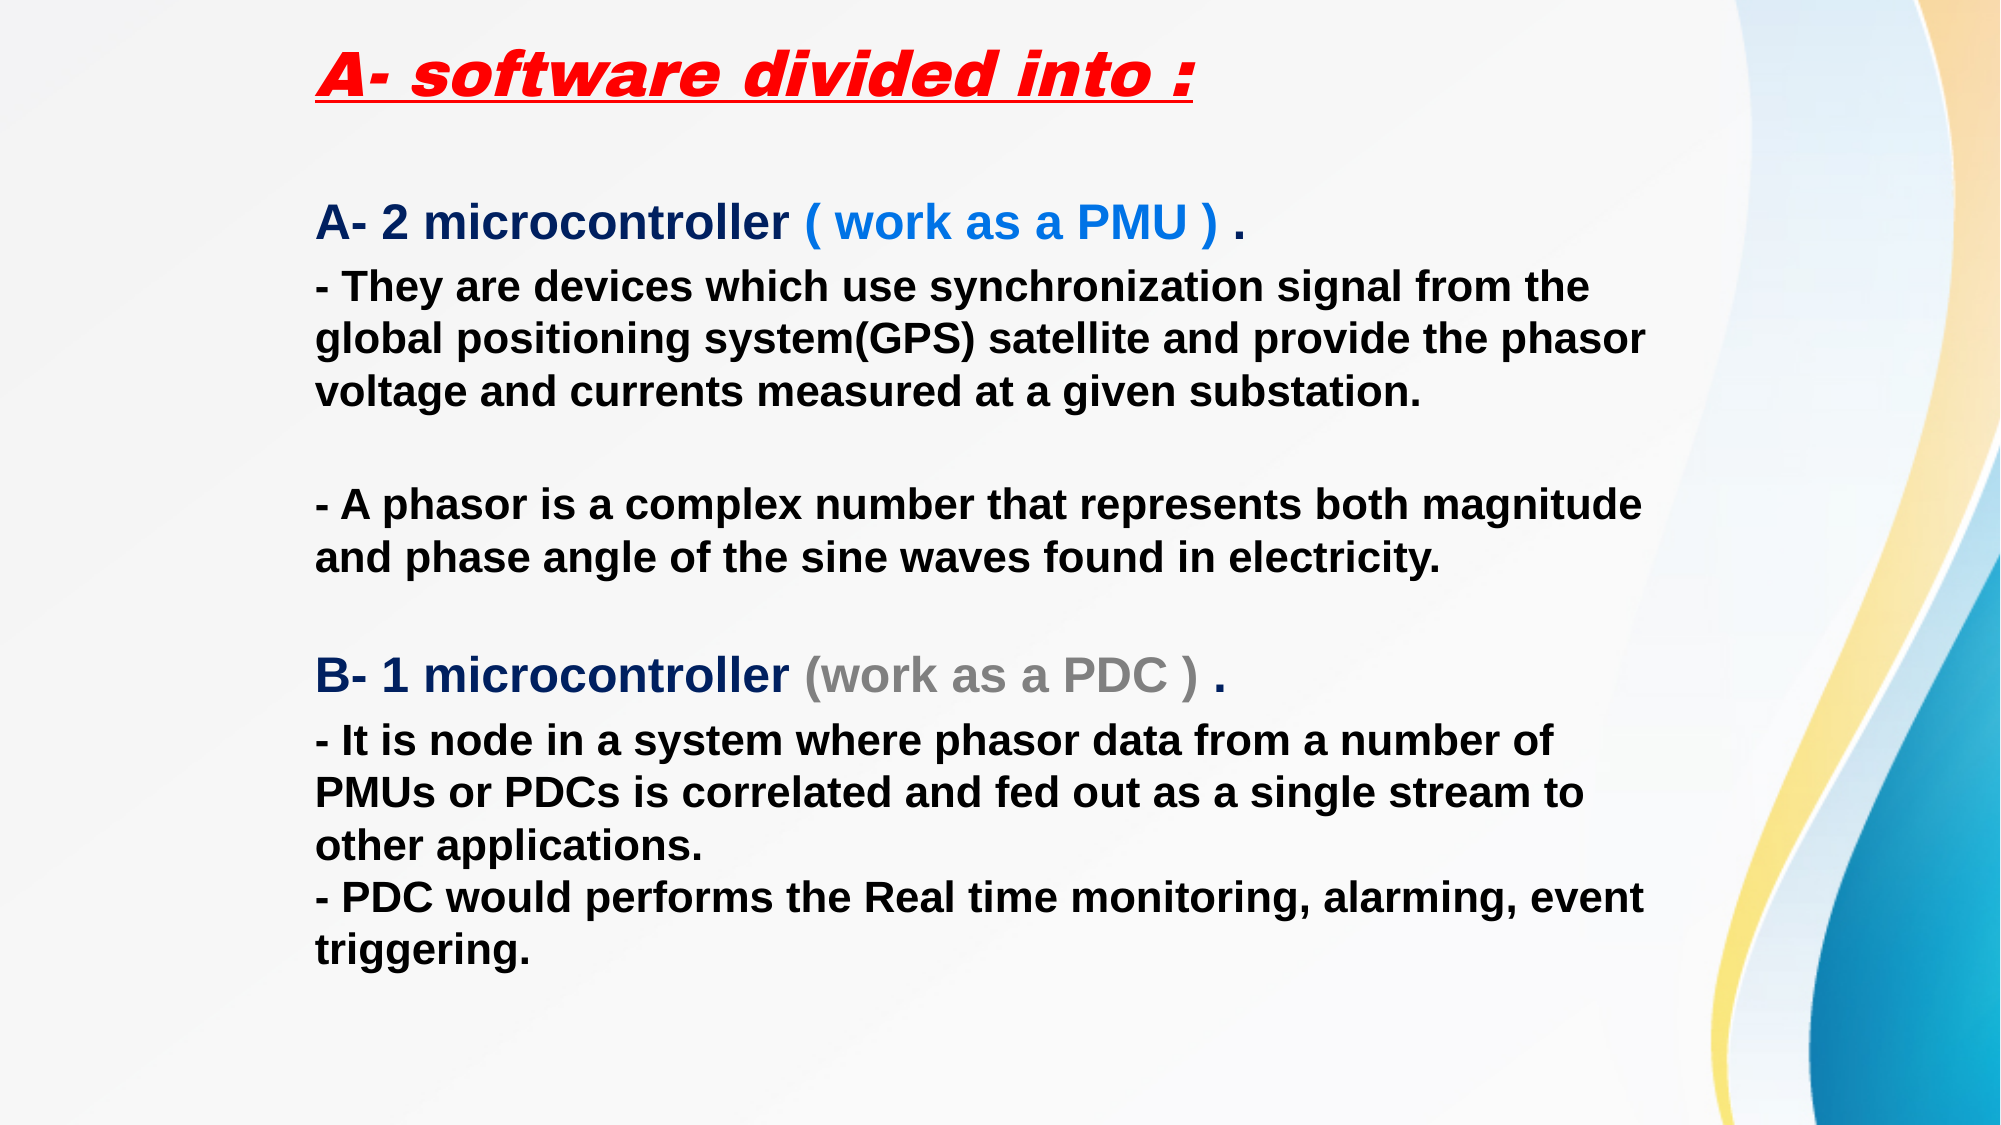

A- software divided into :

A- 2 microcontroller ( work as a PMU ) .
- They are devices which use synchronization signal from the global positioning system(GPS) satellite and provide the phasor voltage and currents measured at a given substation.
- A phasor is a complex number that represents both magnitude and phase angle of the sine waves found in electricity.
B- 1 microcontroller (work as a PDC ) .
- It is node in a system where phasor data from a number of PMUs or PDCs is correlated and fed out as a single stream to other applications.
- PDC would performs the Real time monitoring, alarming, event triggering.